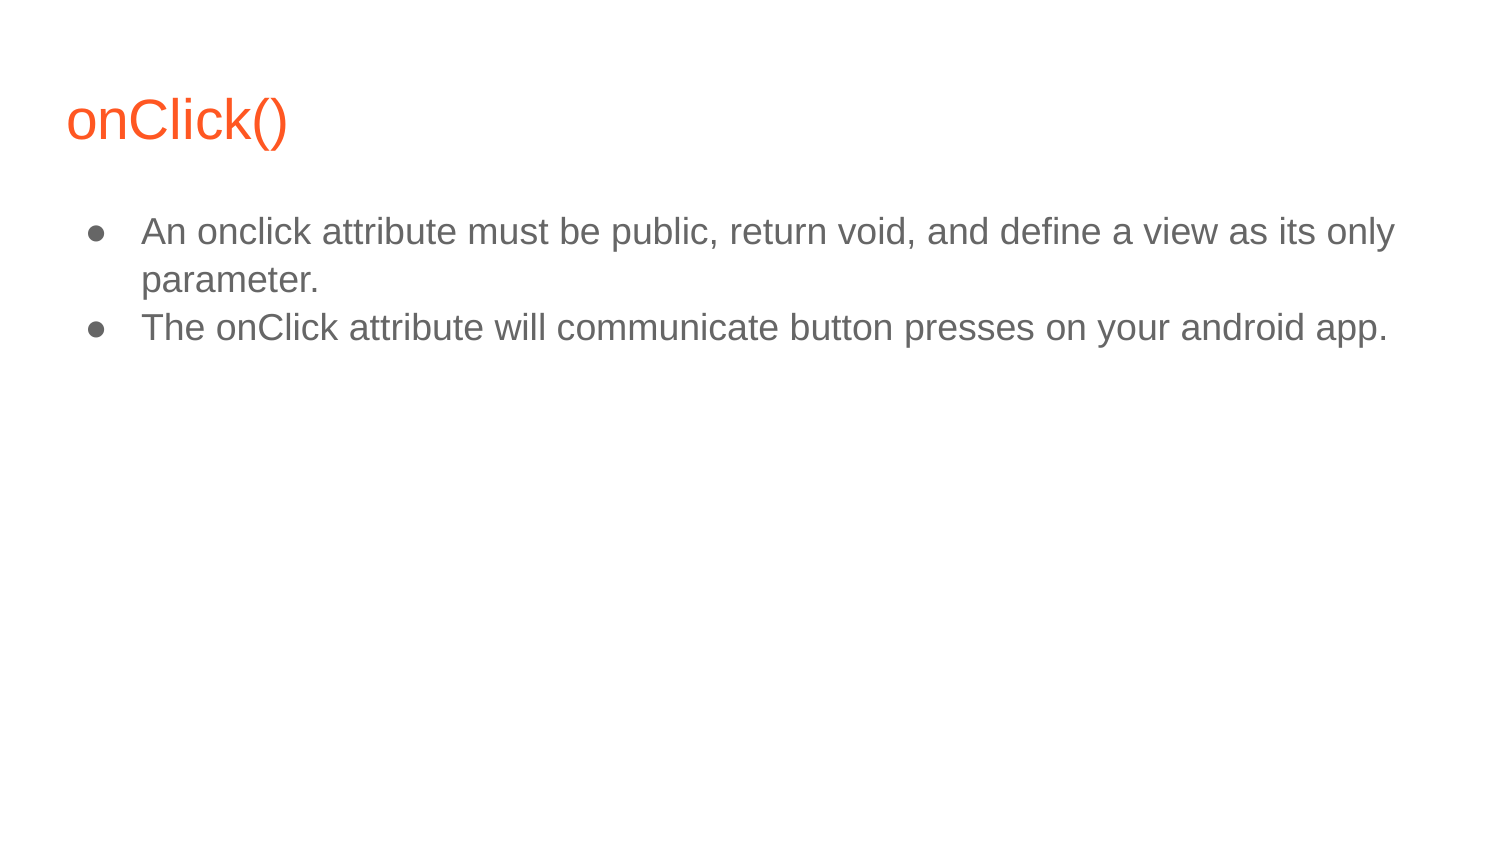

# onClick()
An onclick attribute must be public, return void, and define a view as its only parameter.
The onClick attribute will communicate button presses on your android app.